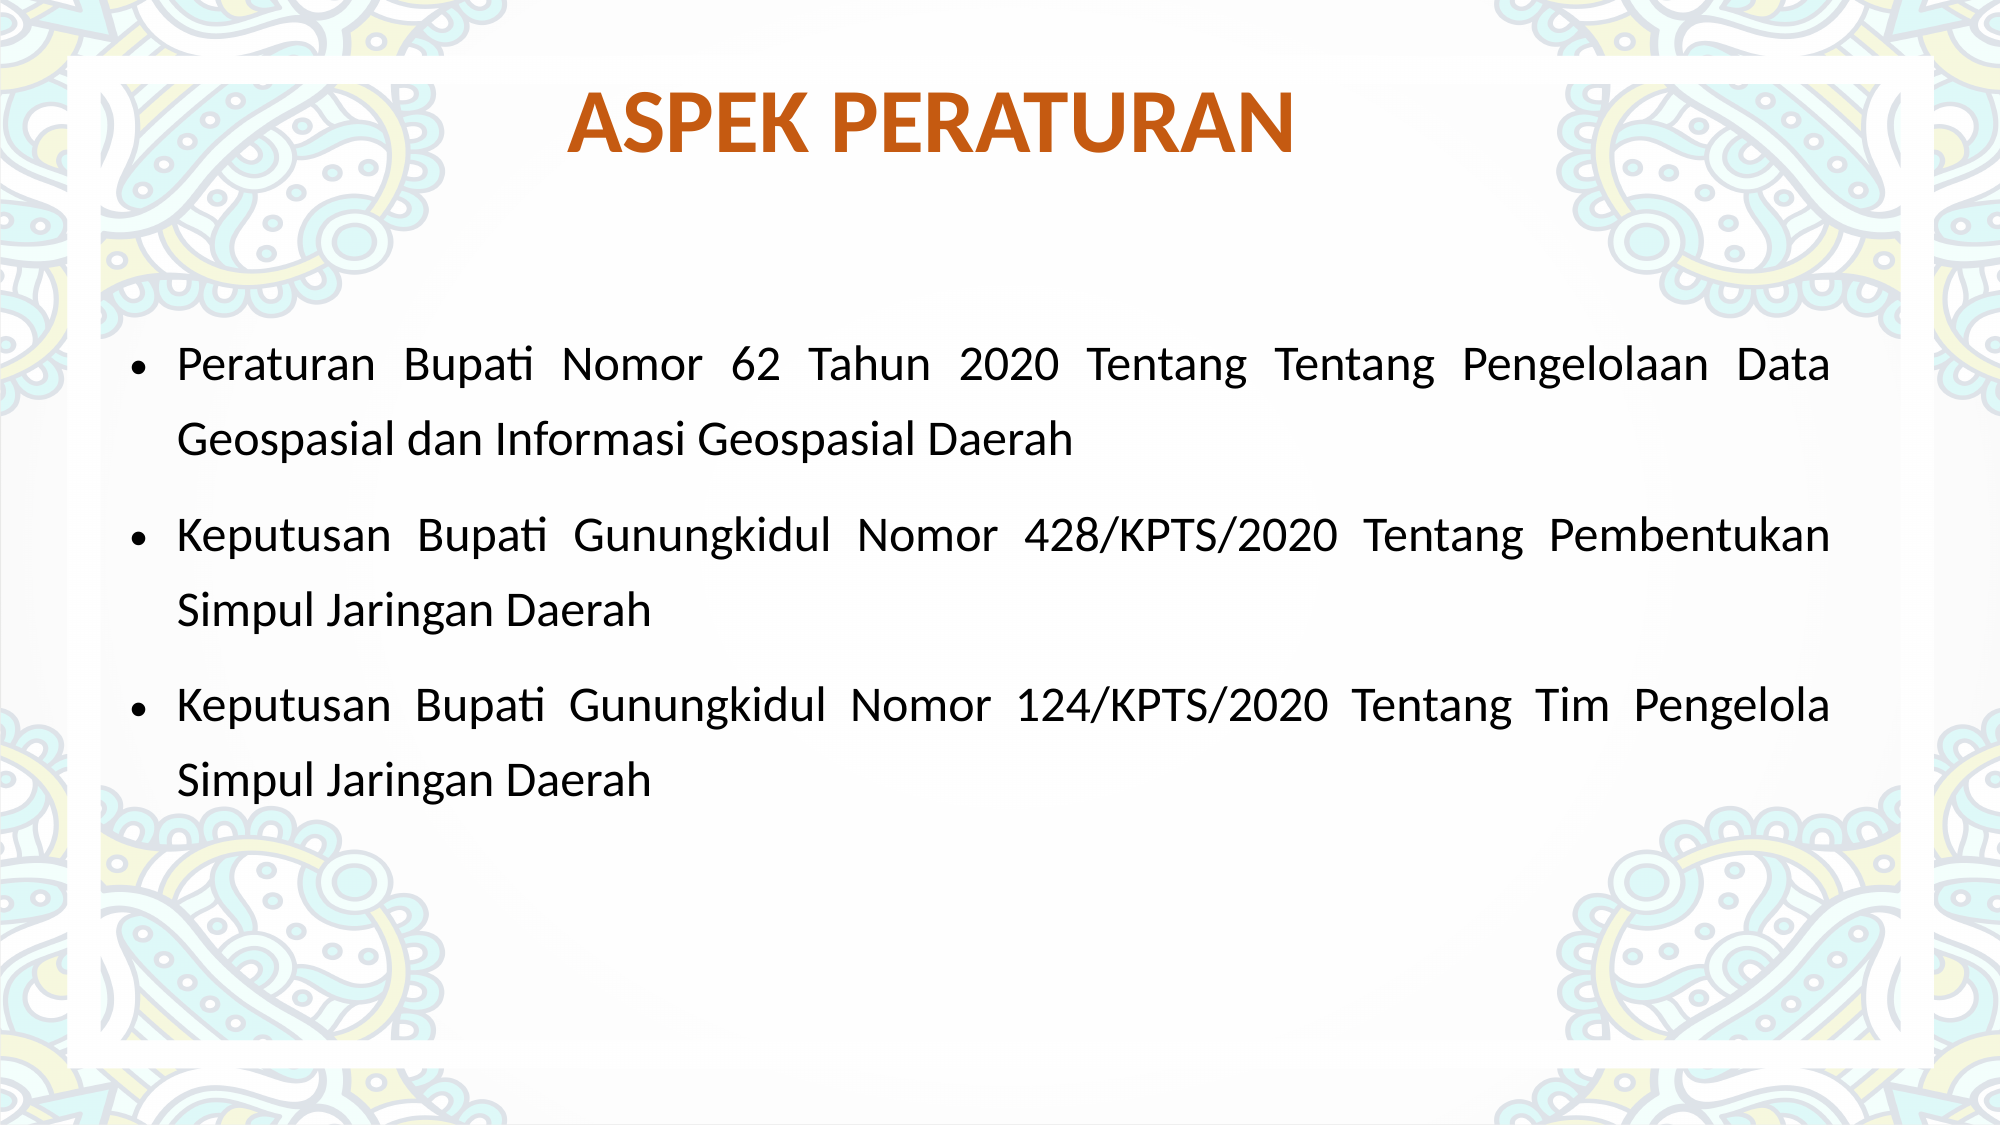

# ASPEK PERATURAN
Peraturan Bupati Nomor 62 Tahun 2020 Tentang Tentang Pengelolaan Data Geospasial dan Informasi Geospasial Daerah
Keputusan Bupati Gunungkidul Nomor 428/KPTS/2020 Tentang Pembentukan Simpul Jaringan Daerah
Keputusan Bupati Gunungkidul Nomor 124/KPTS/2020 Tentang Tim Pengelola Simpul Jaringan Daerah